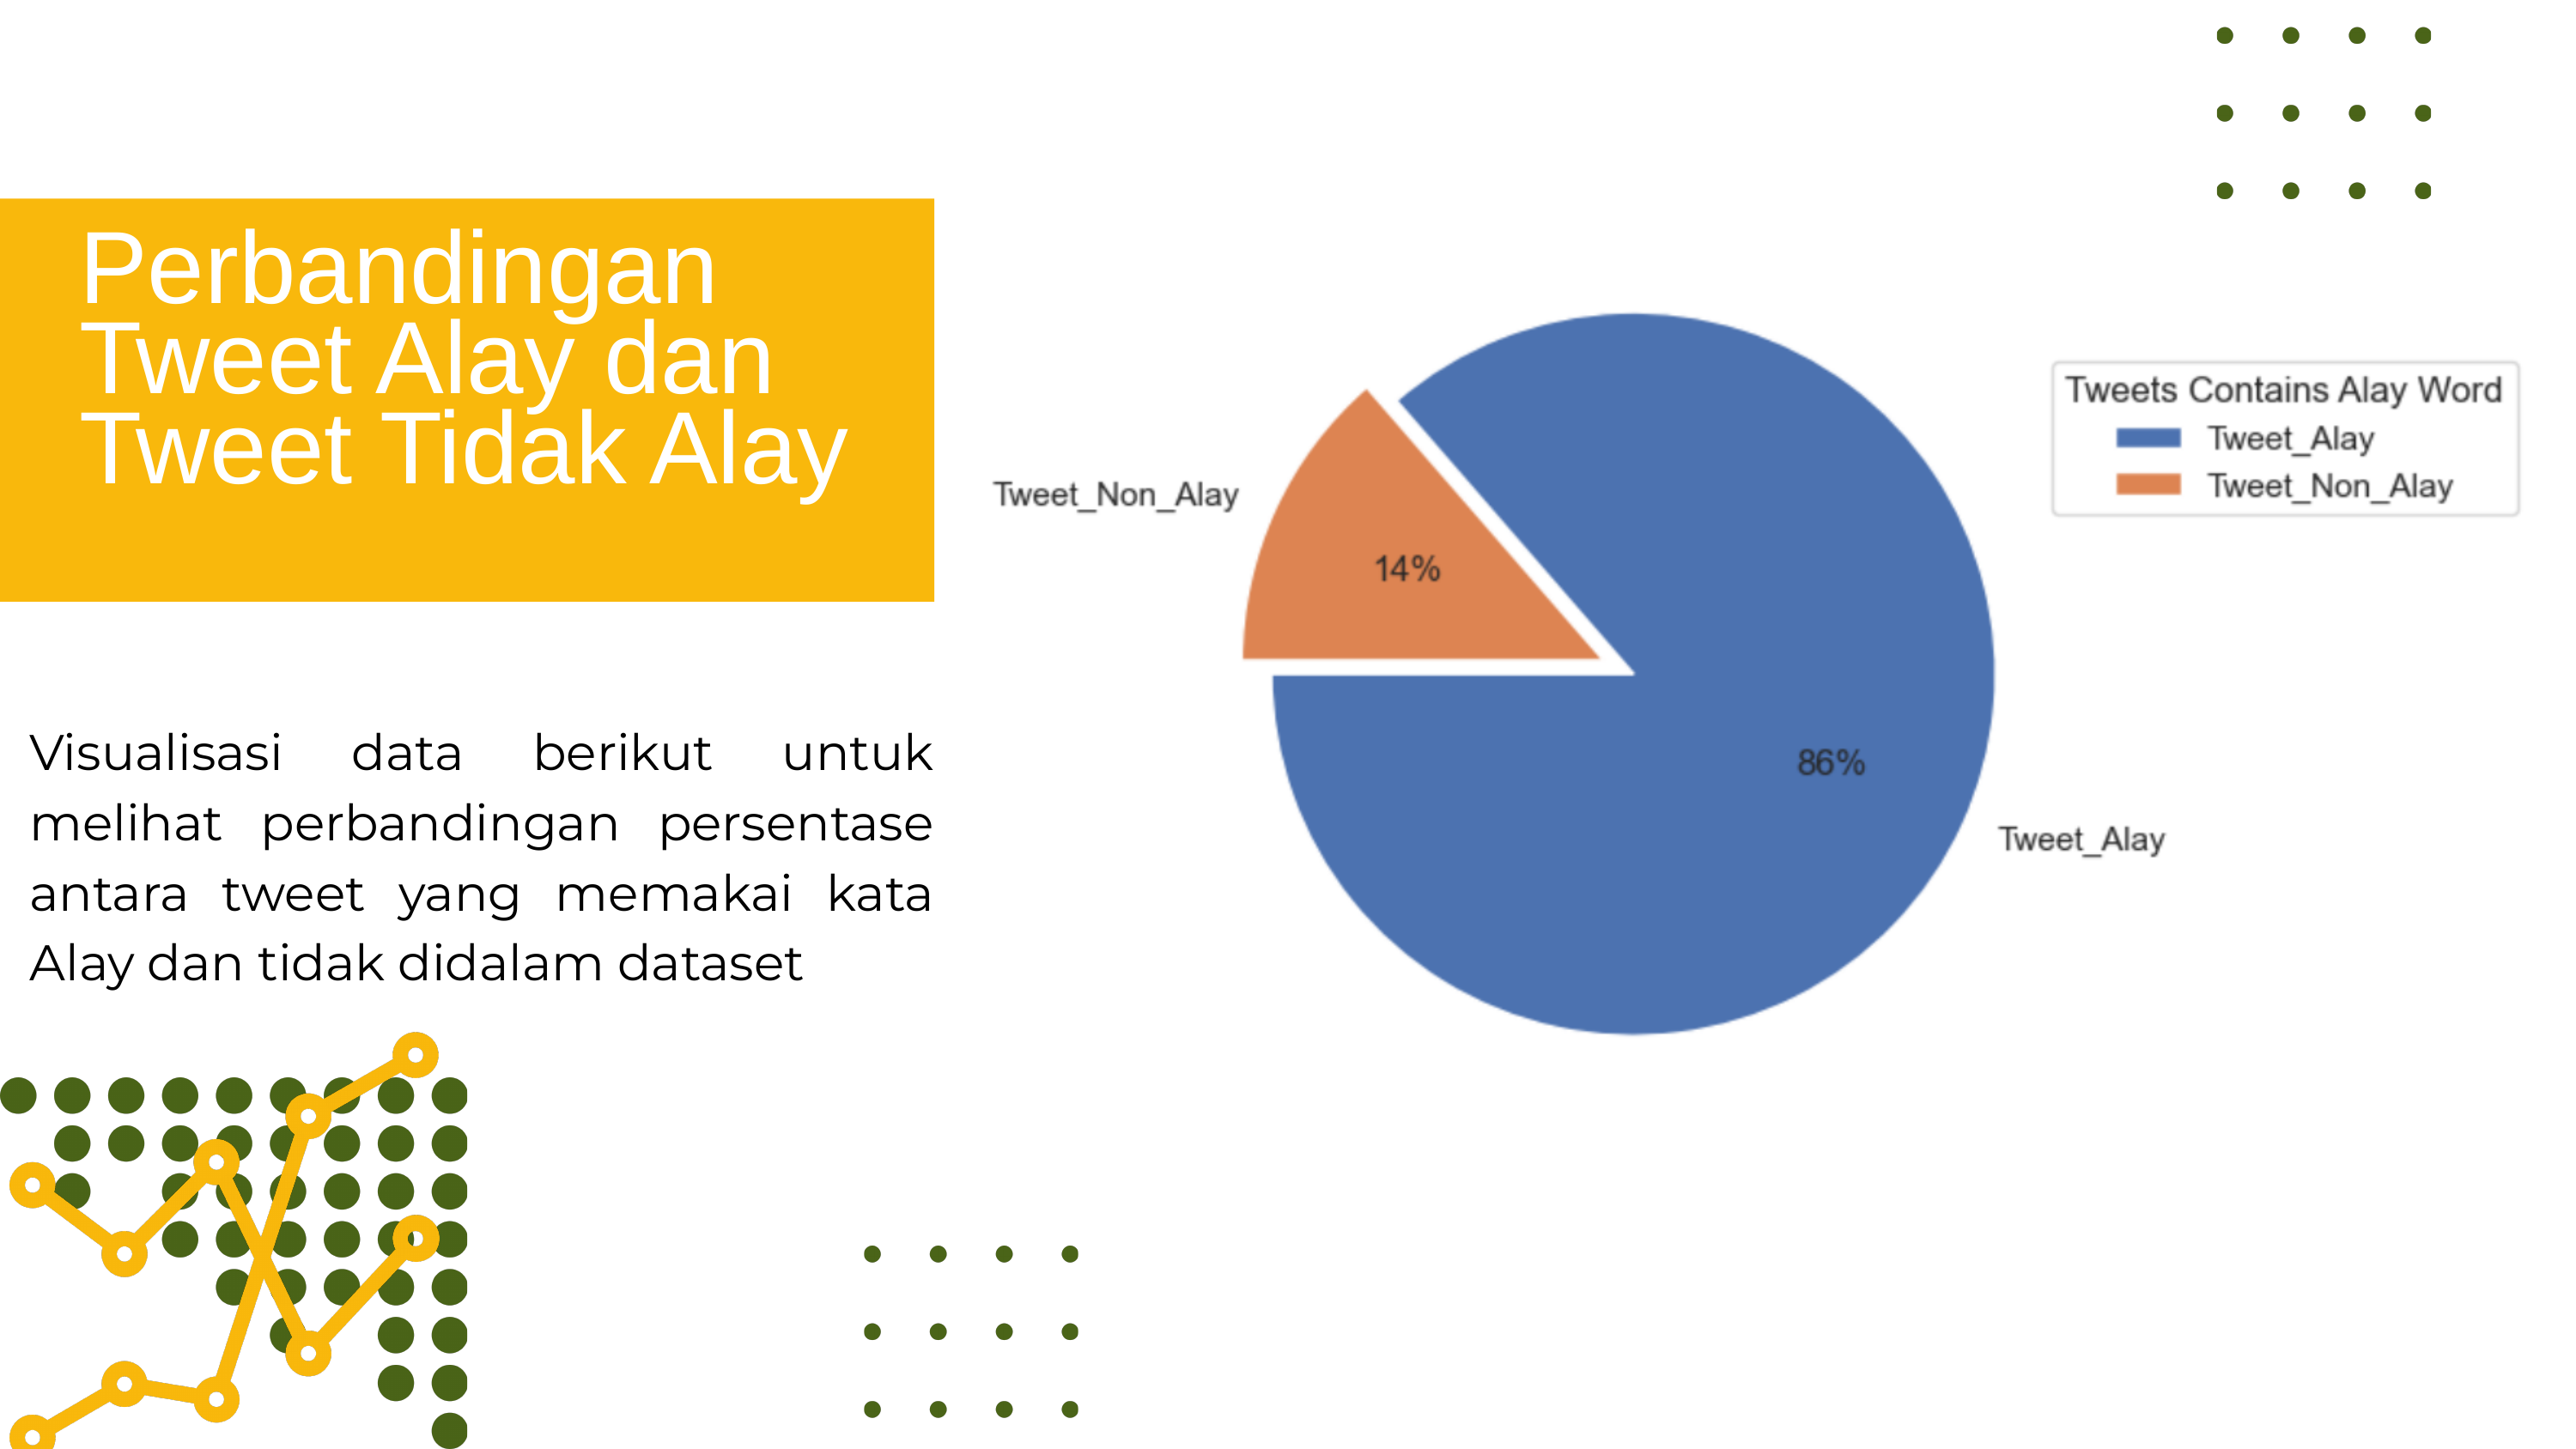

Perbandingan Tweet Alay dan Tweet Tidak Alay

Visualisasi data berikut untuk melihat perbandingan persentase antara tweet yang memakai kata Alay dan tidak didalam dataset